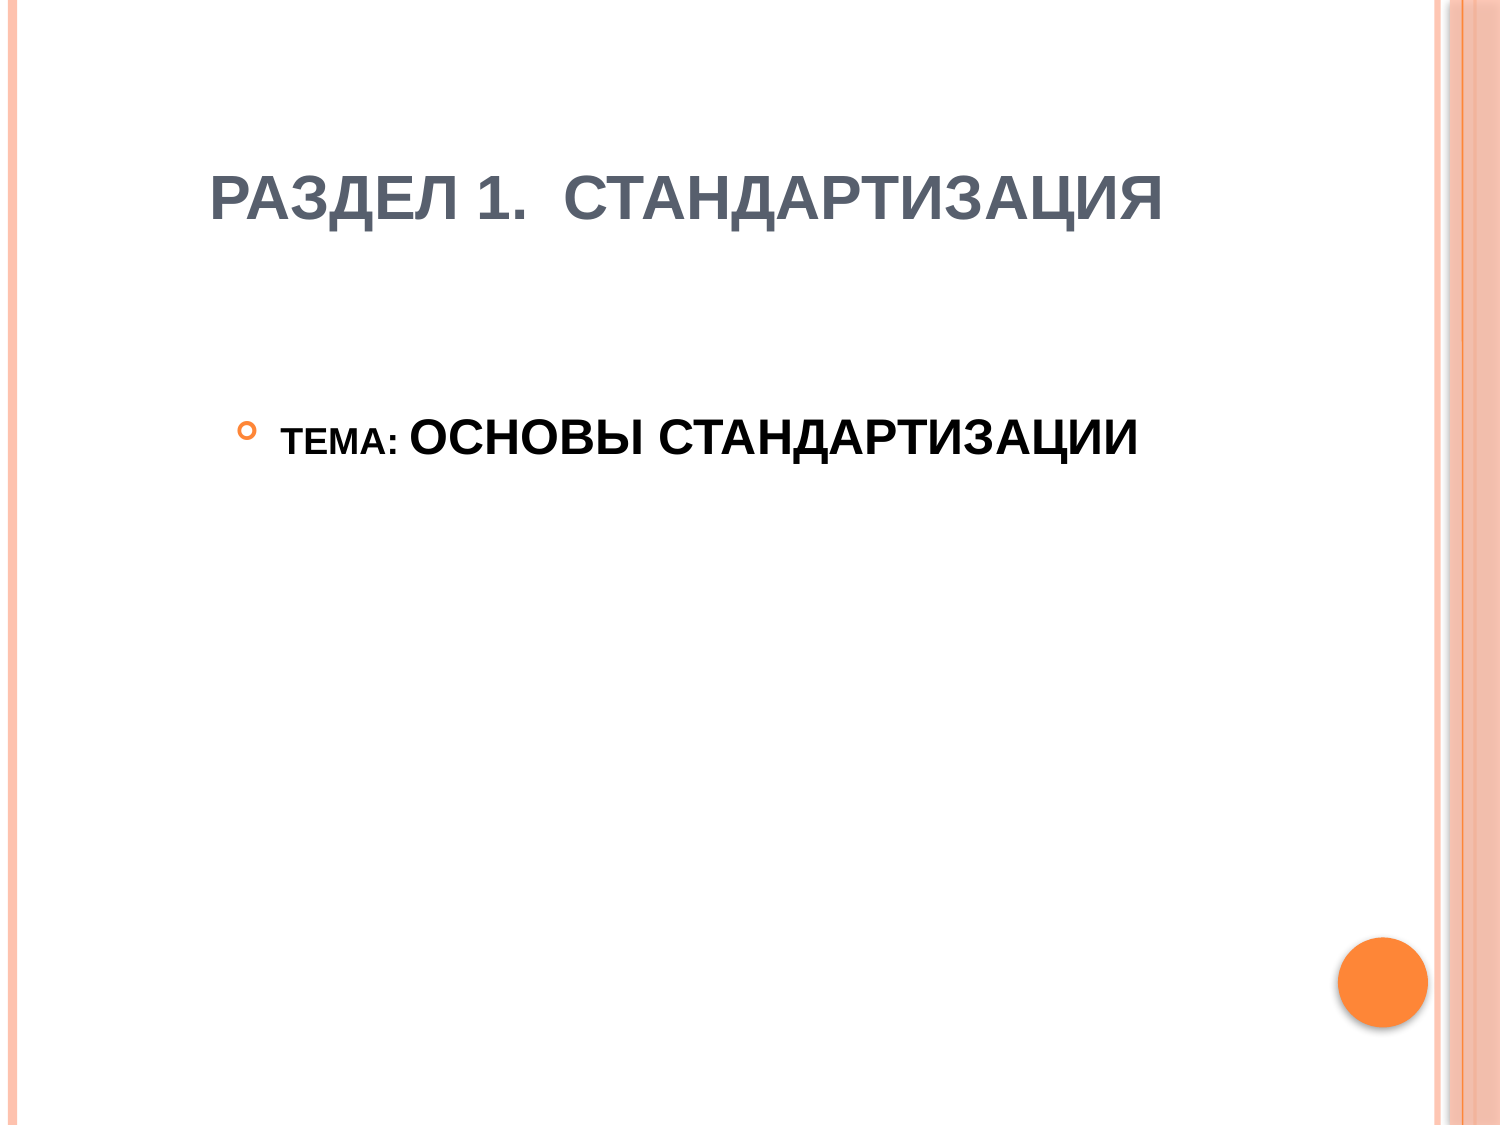

# РАЗДЕЛ 1.  СТАНДАРТИЗАЦИЯ
ТЕМА: ОСНОВЫ СТАНДАРТИЗАЦИИ